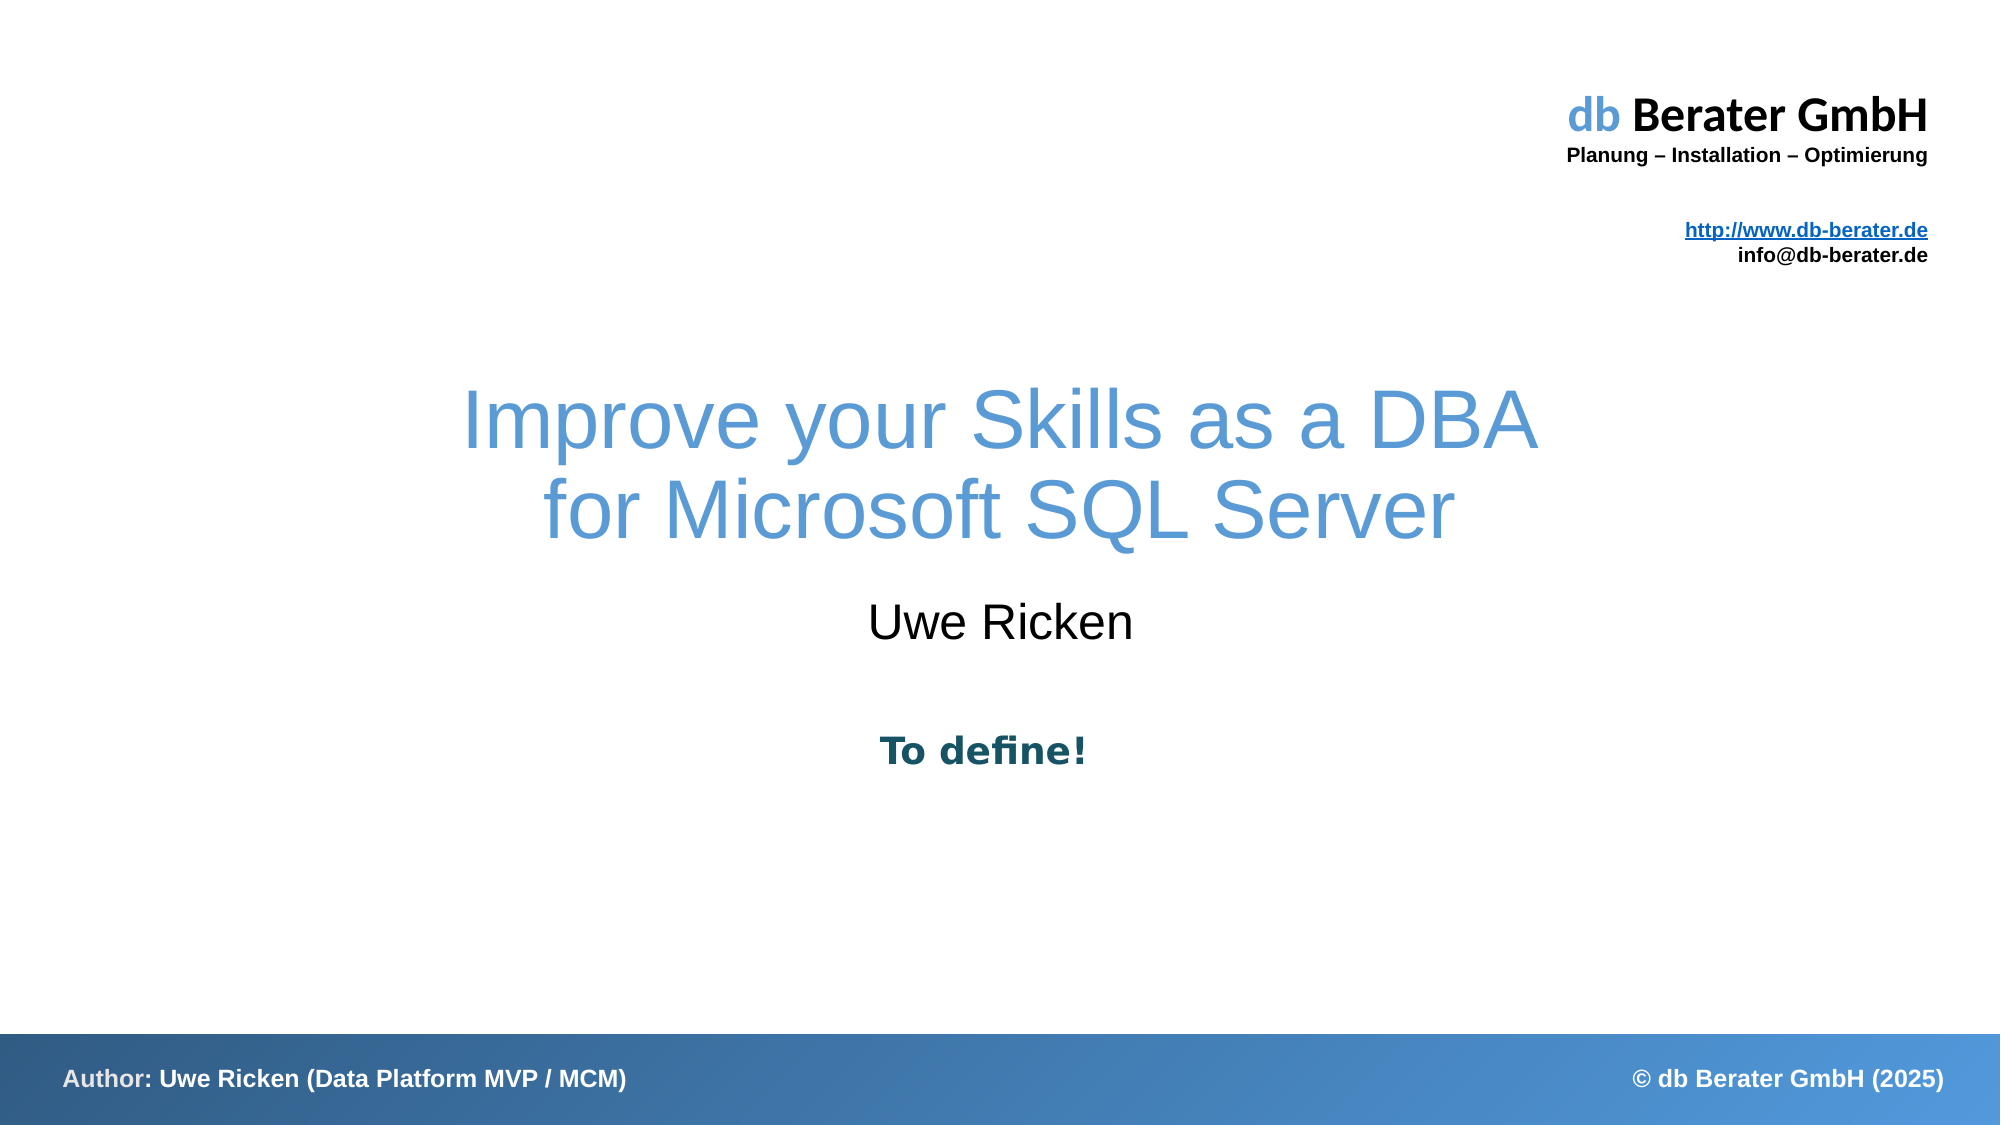

# Improve your Skills as a DBA for Microsoft SQL Server
Uwe Ricken
To define!